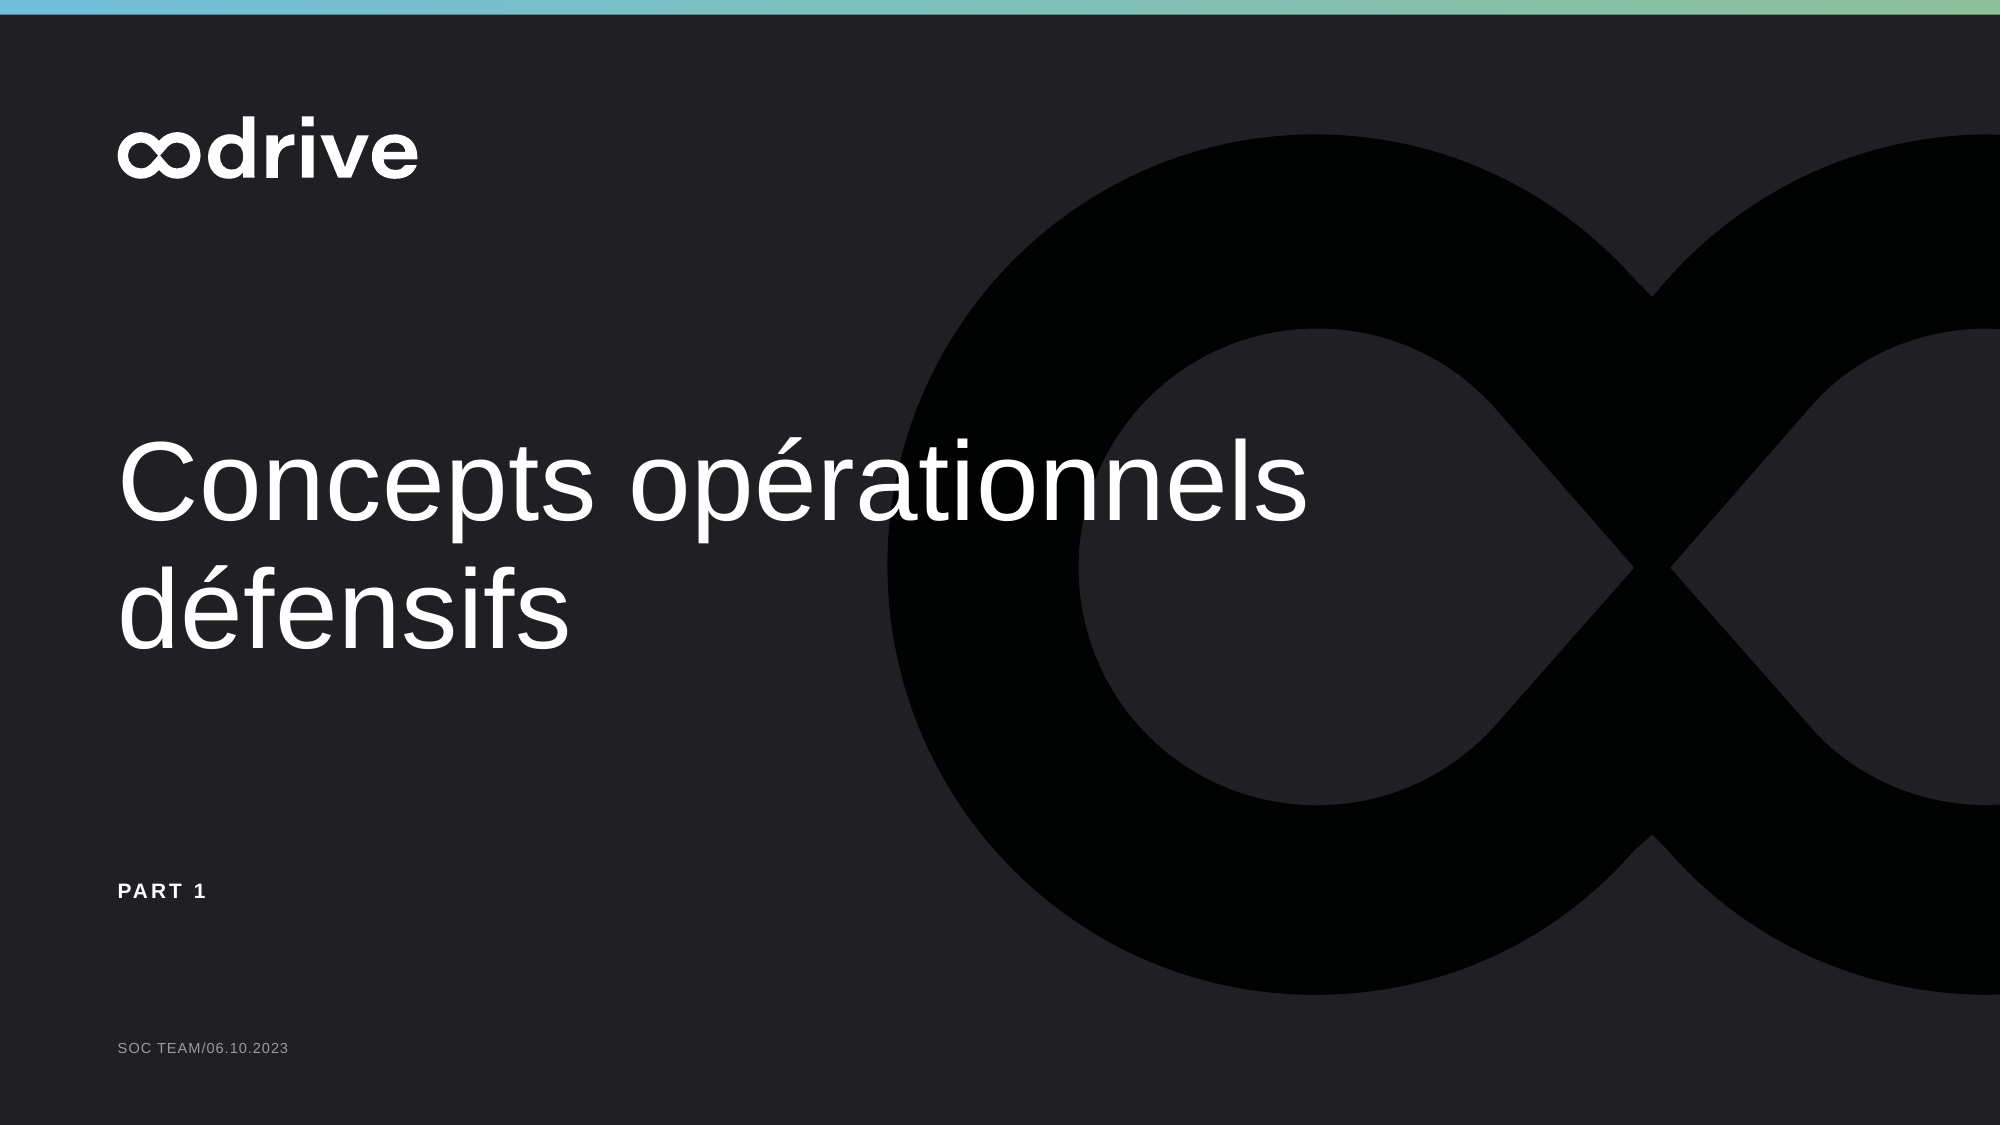

Titre de la section // Diffusion restreinte
# Concepts opérationnels défensifs
Part 1
SOC Team/06.10.2023